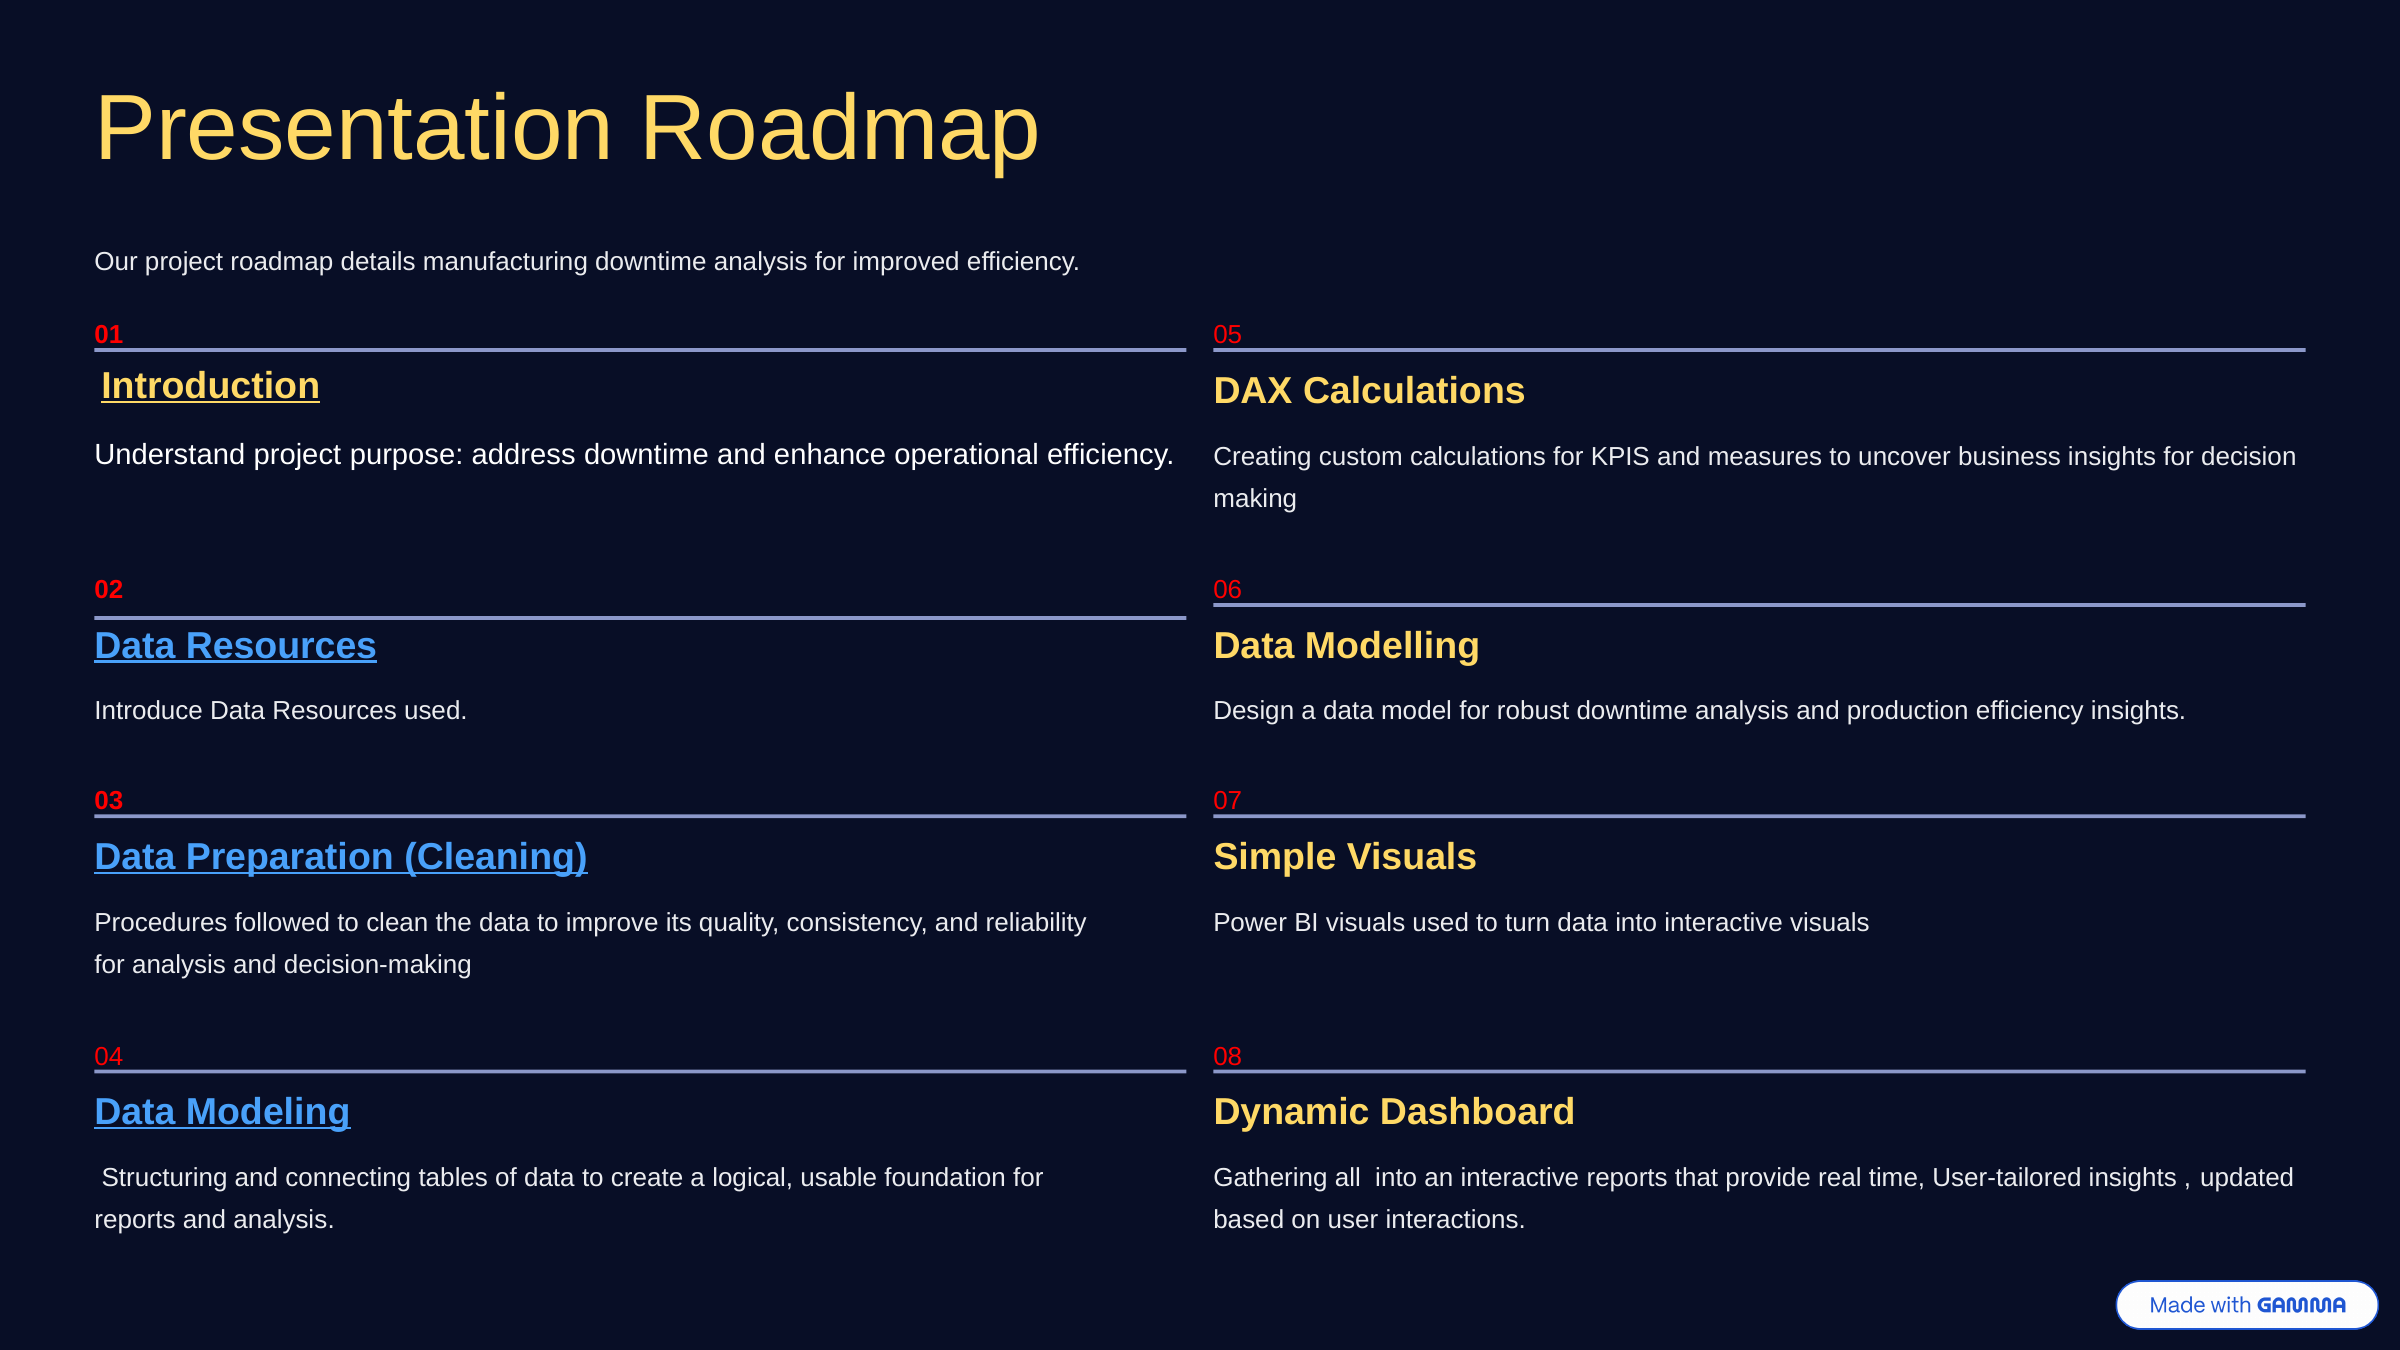

Presentation Roadmap
Our project roadmap details manufacturing downtime analysis for improved efficiency.
01
05

Introduction
DAX Calculations
Understand project purpose: address downtime and enhance operational efficiency.
Creating custom calculations for KPIS and measures to uncover business insights for decision making
02
06

Data Resources
Data Modelling
Introduce Data Resources used.
Design a data model for robust downtime analysis and production efficiency insights.
07
03

Simple Visuals
Data Preparation (Cleaning)
Power BI visuals used to turn data into interactive visuals
Procedures followed to clean the data to improve its quality, consistency, and reliability
for analysis and decision-making
04
08

Data Modeling
Dynamic Dashboard
 Structuring and connecting tables of data to create a logical, usable foundation for
reports and analysis.
Gathering all  into an interactive reports that provide real time, User-tailored insights , updated based on user interactions.